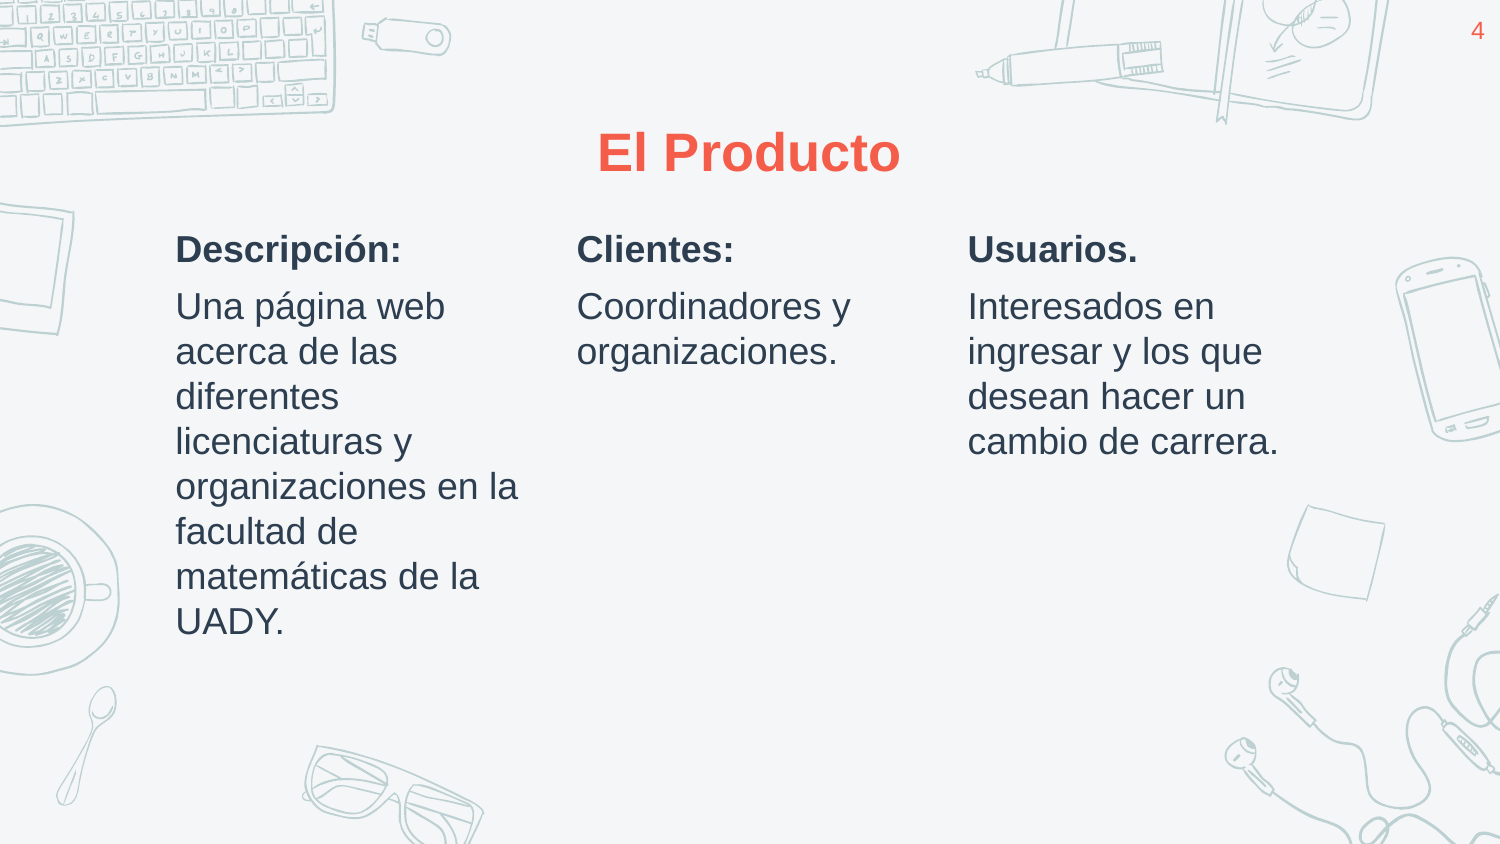

4
# El Producto
Descripción:
Una página web acerca de las diferentes licenciaturas y organizaciones en la facultad de matemáticas de la UADY.
Clientes:
Coordinadores y organizaciones.
Usuarios.
Interesados en ingresar y los que desean hacer un cambio de carrera.